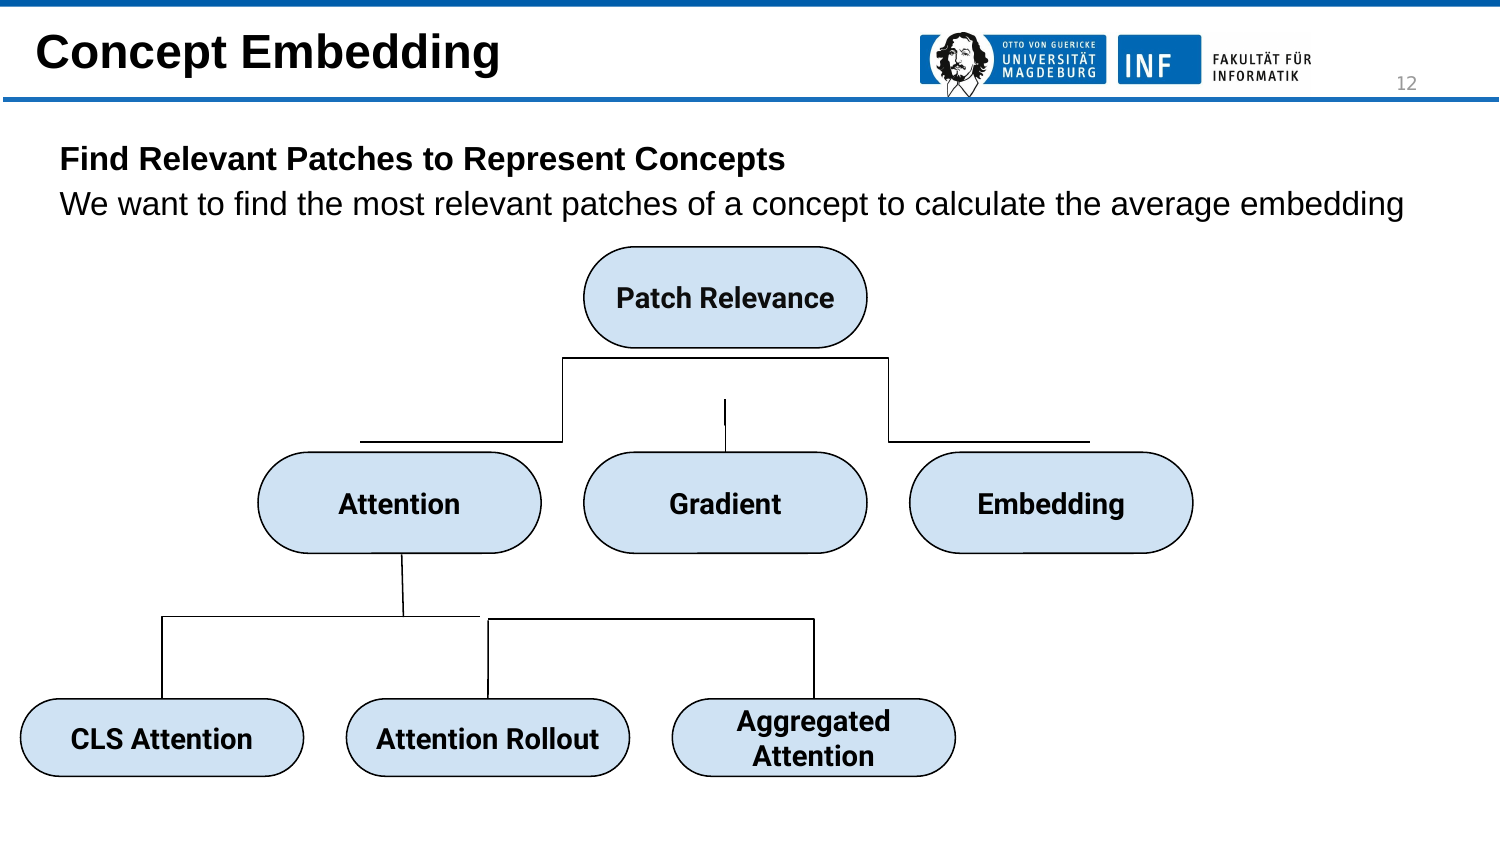

Concept Embedding
12
Find Relevant Patches to Represent Concepts
We want to find the most relevant patches of a concept to calculate the average embedding
Patch Relevance
Attention
Gradient
Embedding
CLS Attention
Attention Rollout
Aggregated Attention